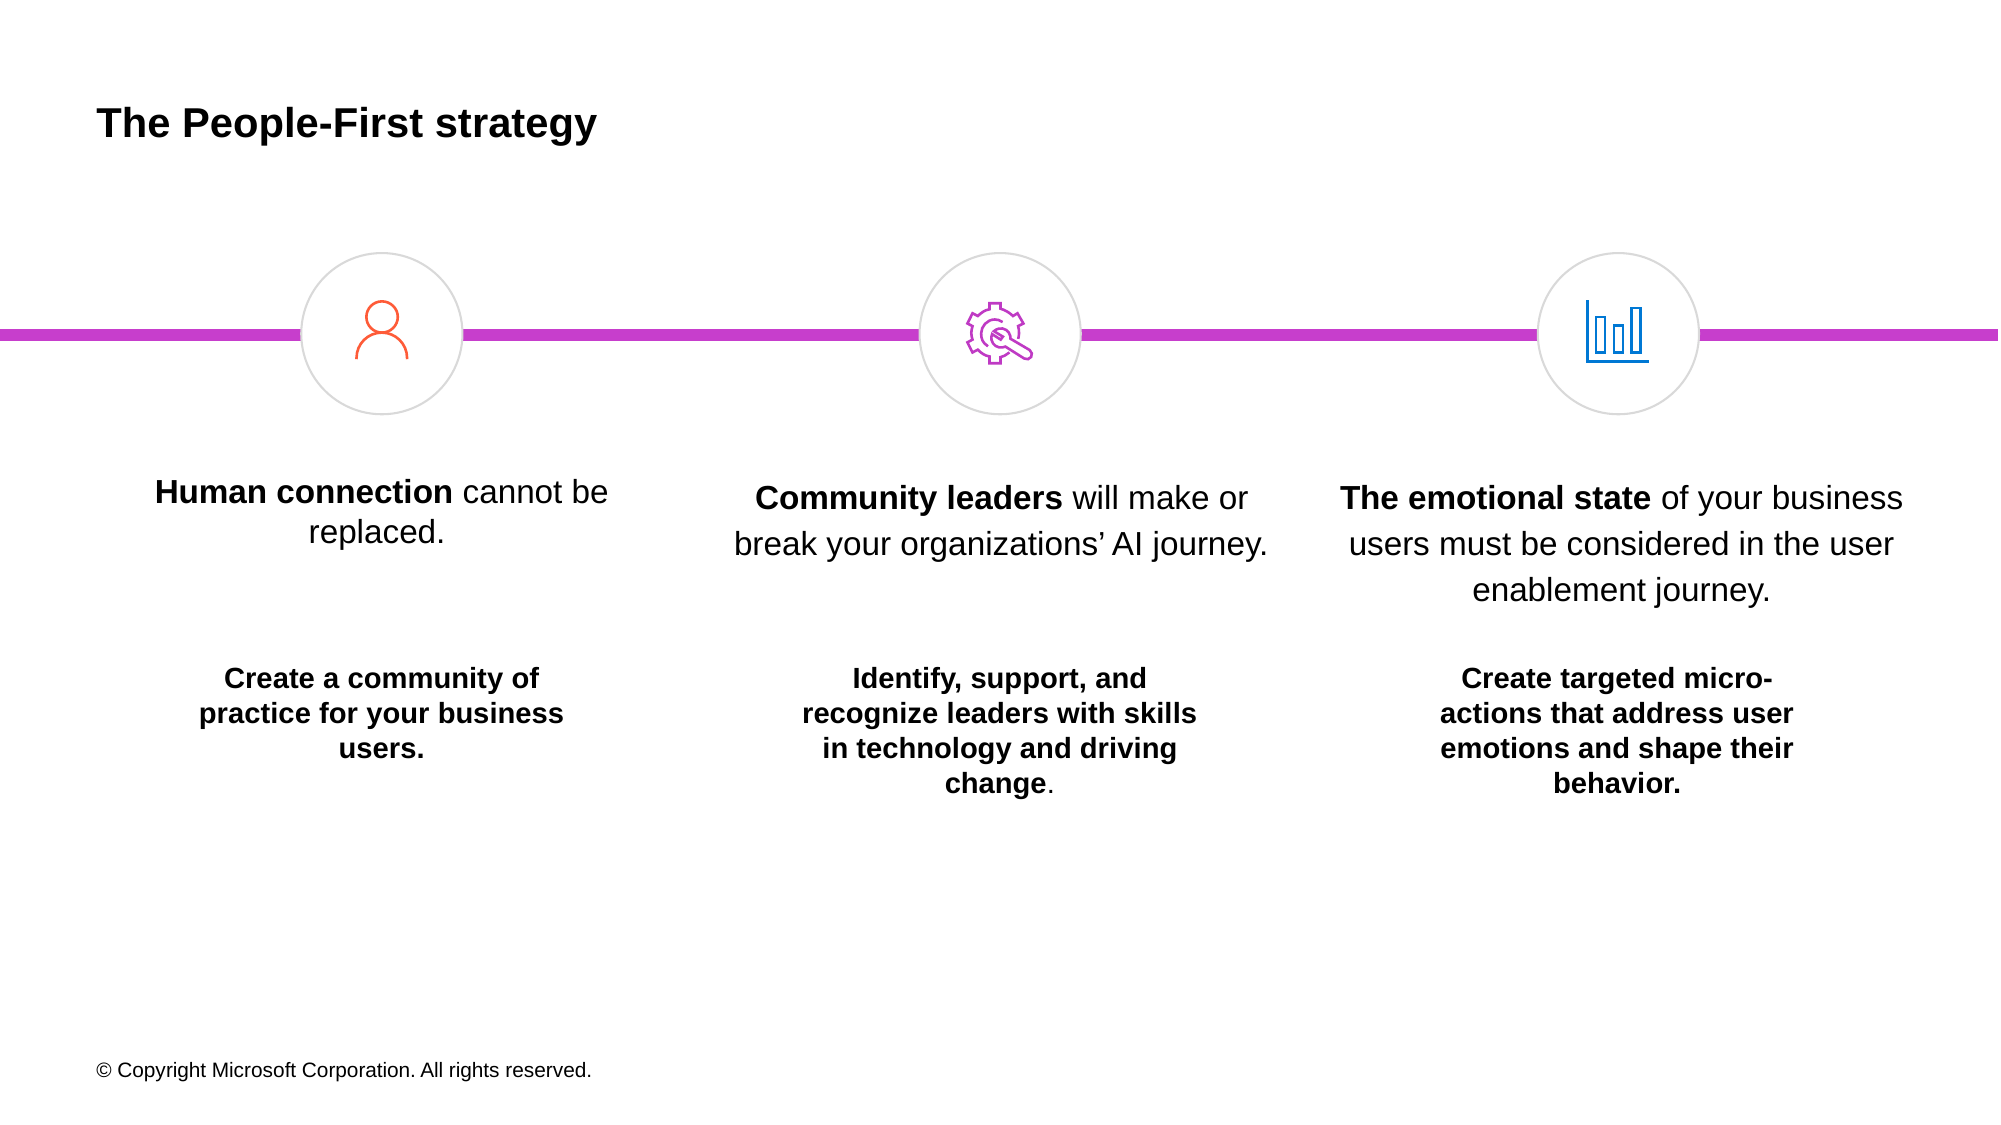

# The People-First strategy

Human connection cannot be replaced.
Community leaders will make or break your organizations’ AI journey.
The emotional state of your business users must be considered in the user enablement journey.
Create a community of practice for your business users.
Create targeted micro-actions that address user emotions and shape their behavior.
Identify, support, and recognize leaders with skills in technology and driving change.

© Copyright Microsoft Corporation. All rights reserved.